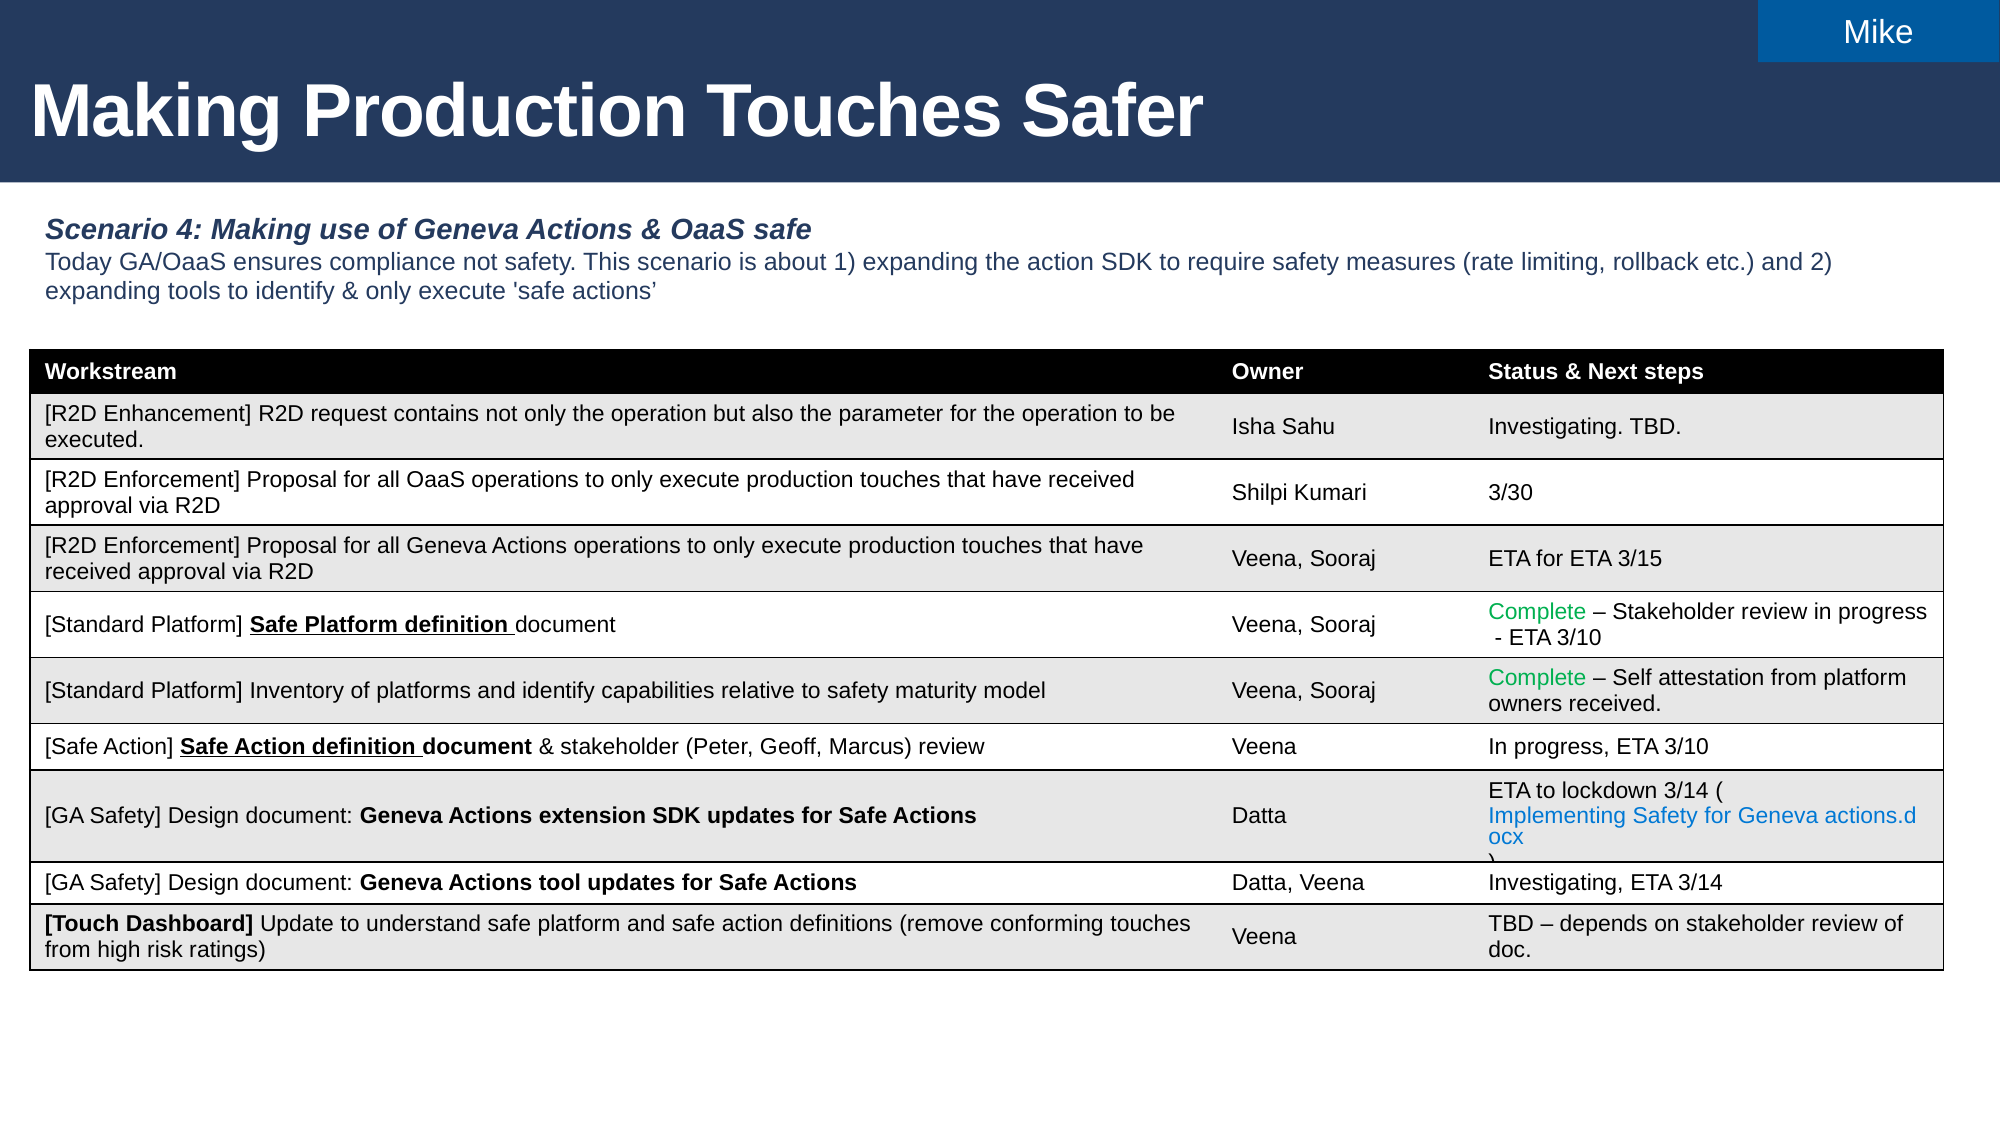

Mike
# Making Production Touches Safer
Scenario 4: Making use of Geneva Actions & OaaS safe
Today GA/OaaS ensures compliance not safety. This scenario is about 1) expanding the action SDK to require safety measures (rate limiting, rollback etc.) and 2) expanding tools to identify & only execute 'safe actions’
| Workstream | Owner | Status & Next steps |
| --- | --- | --- |
| [R2D Enhancement] R2D request contains not only the operation but also the parameter for the operation to be executed. | Isha Sahu | Investigating. TBD. |
| [R2D Enforcement] Proposal for all OaaS operations to only execute production touches that have received approval via R2D | Shilpi Kumari | 3/30 |
| [R2D Enforcement] Proposal for all Geneva Actions operations to only execute production touches that have received approval via R2D | Veena, Sooraj | ETA for ETA 3/15 |
| [Standard Platform] Safe Platform definition document | Veena, Sooraj | Complete – Stakeholder review in progress - ETA 3/10 |
| [Standard Platform] Inventory of platforms and identify capabilities relative to safety maturity model | Veena, Sooraj | Complete – Self attestation from platform owners received. |
| [Safe Action] Safe Action definition document & stakeholder (Peter, Geoff, Marcus) review | Veena | In progress, ETA 3/10 |
| [GA Safety] Design document: Geneva Actions extension SDK updates for Safe Actions | Datta | ETA to lockdown 3/14 (Implementing Safety for Geneva actions.docx) |
| [GA Safety] Design document: Geneva Actions tool updates for Safe Actions | Datta, Veena | Investigating, ETA 3/14 |
| [Touch Dashboard] Update to understand safe platform and safe action definitions (remove conforming touches from high risk ratings) | Veena | TBD – depends on stakeholder review of doc. |